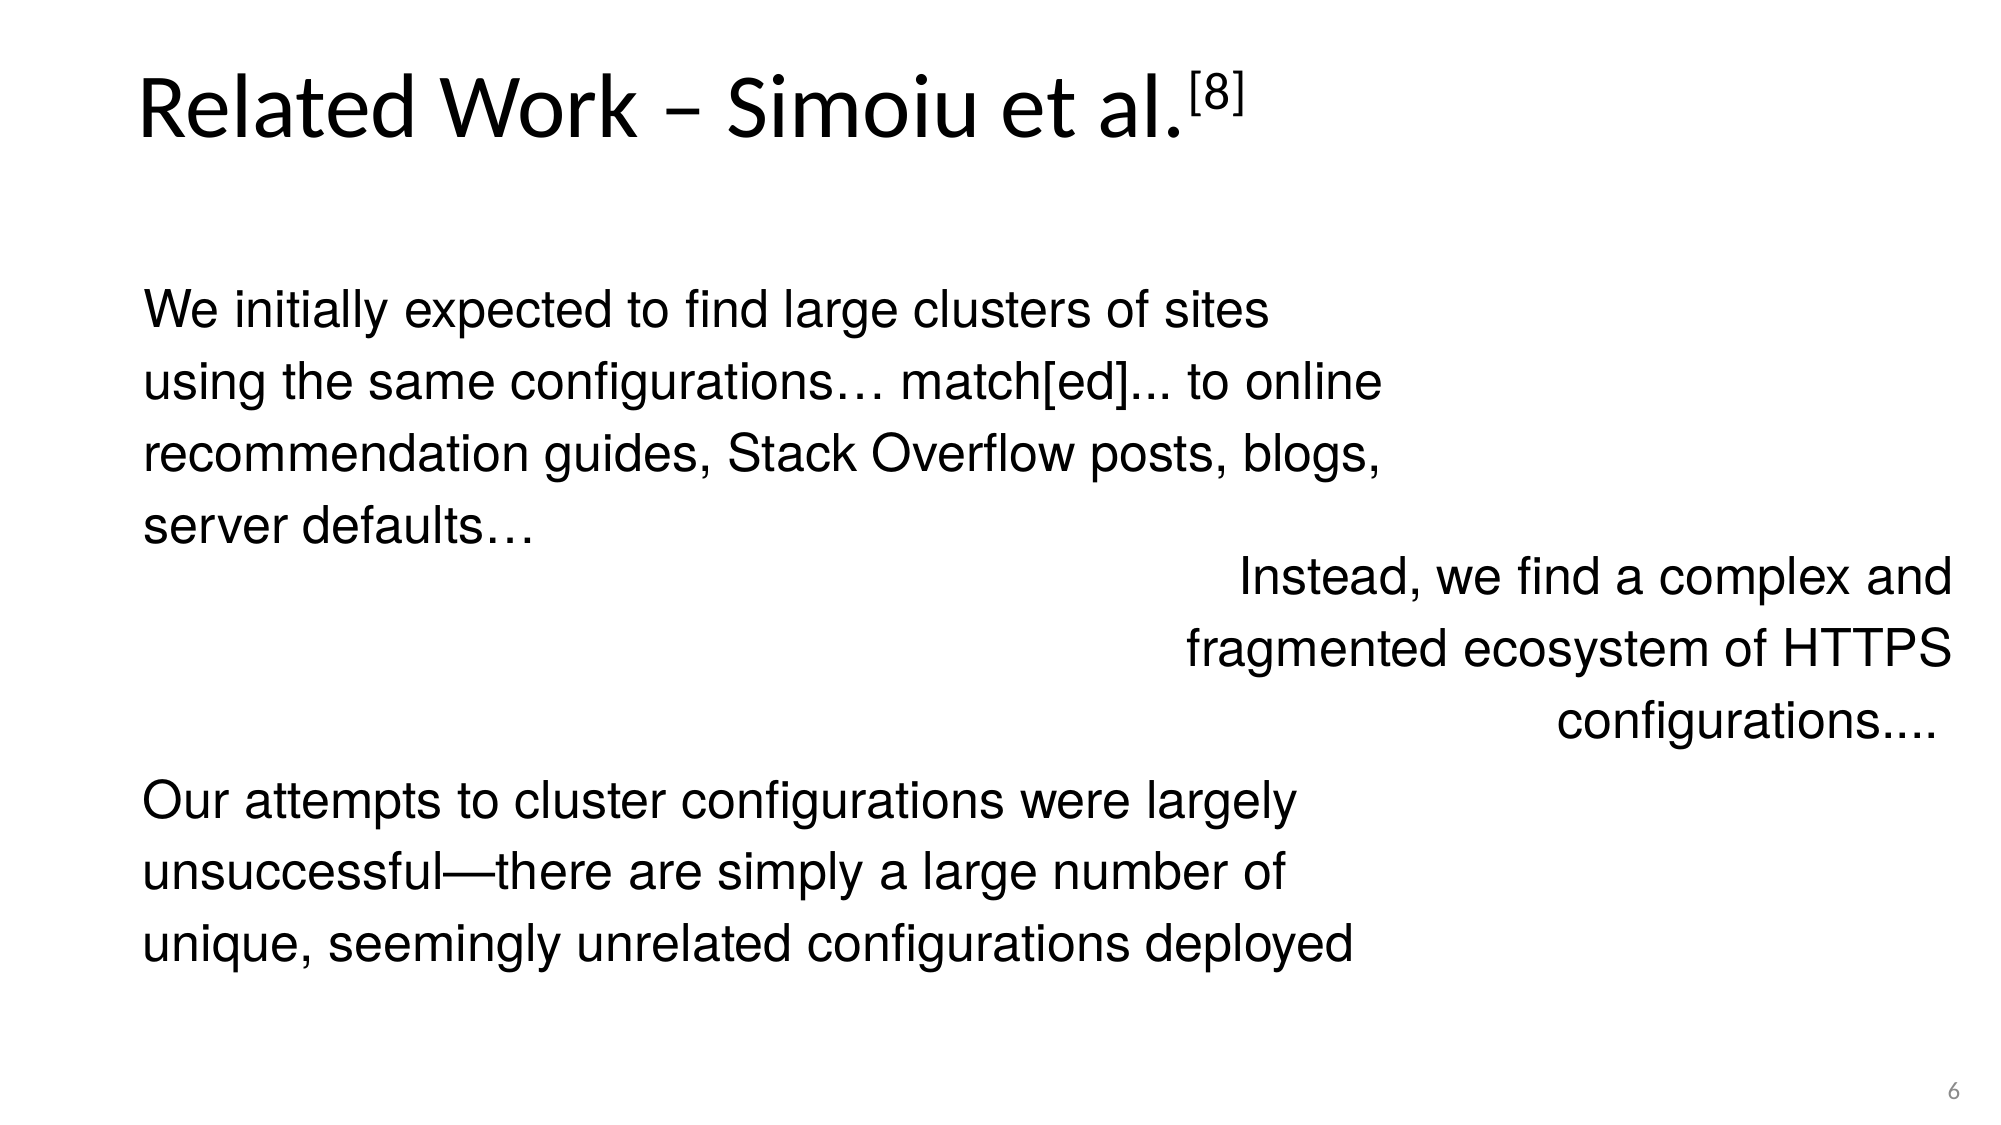

# Related Work – Simoiu et al.[8]
We initially expected to find large clusters of sites using the same configurations… match[ed]... to online recommendation guides, Stack Overflow posts, blogs, server defaults…

Instead, we find a complex and fragmented ecosystem of HTTPS configurations....
Our attempts to cluster configurations were largely unsuccessful—there are simply a large number of unique, seemingly unrelated configurations deployed
6